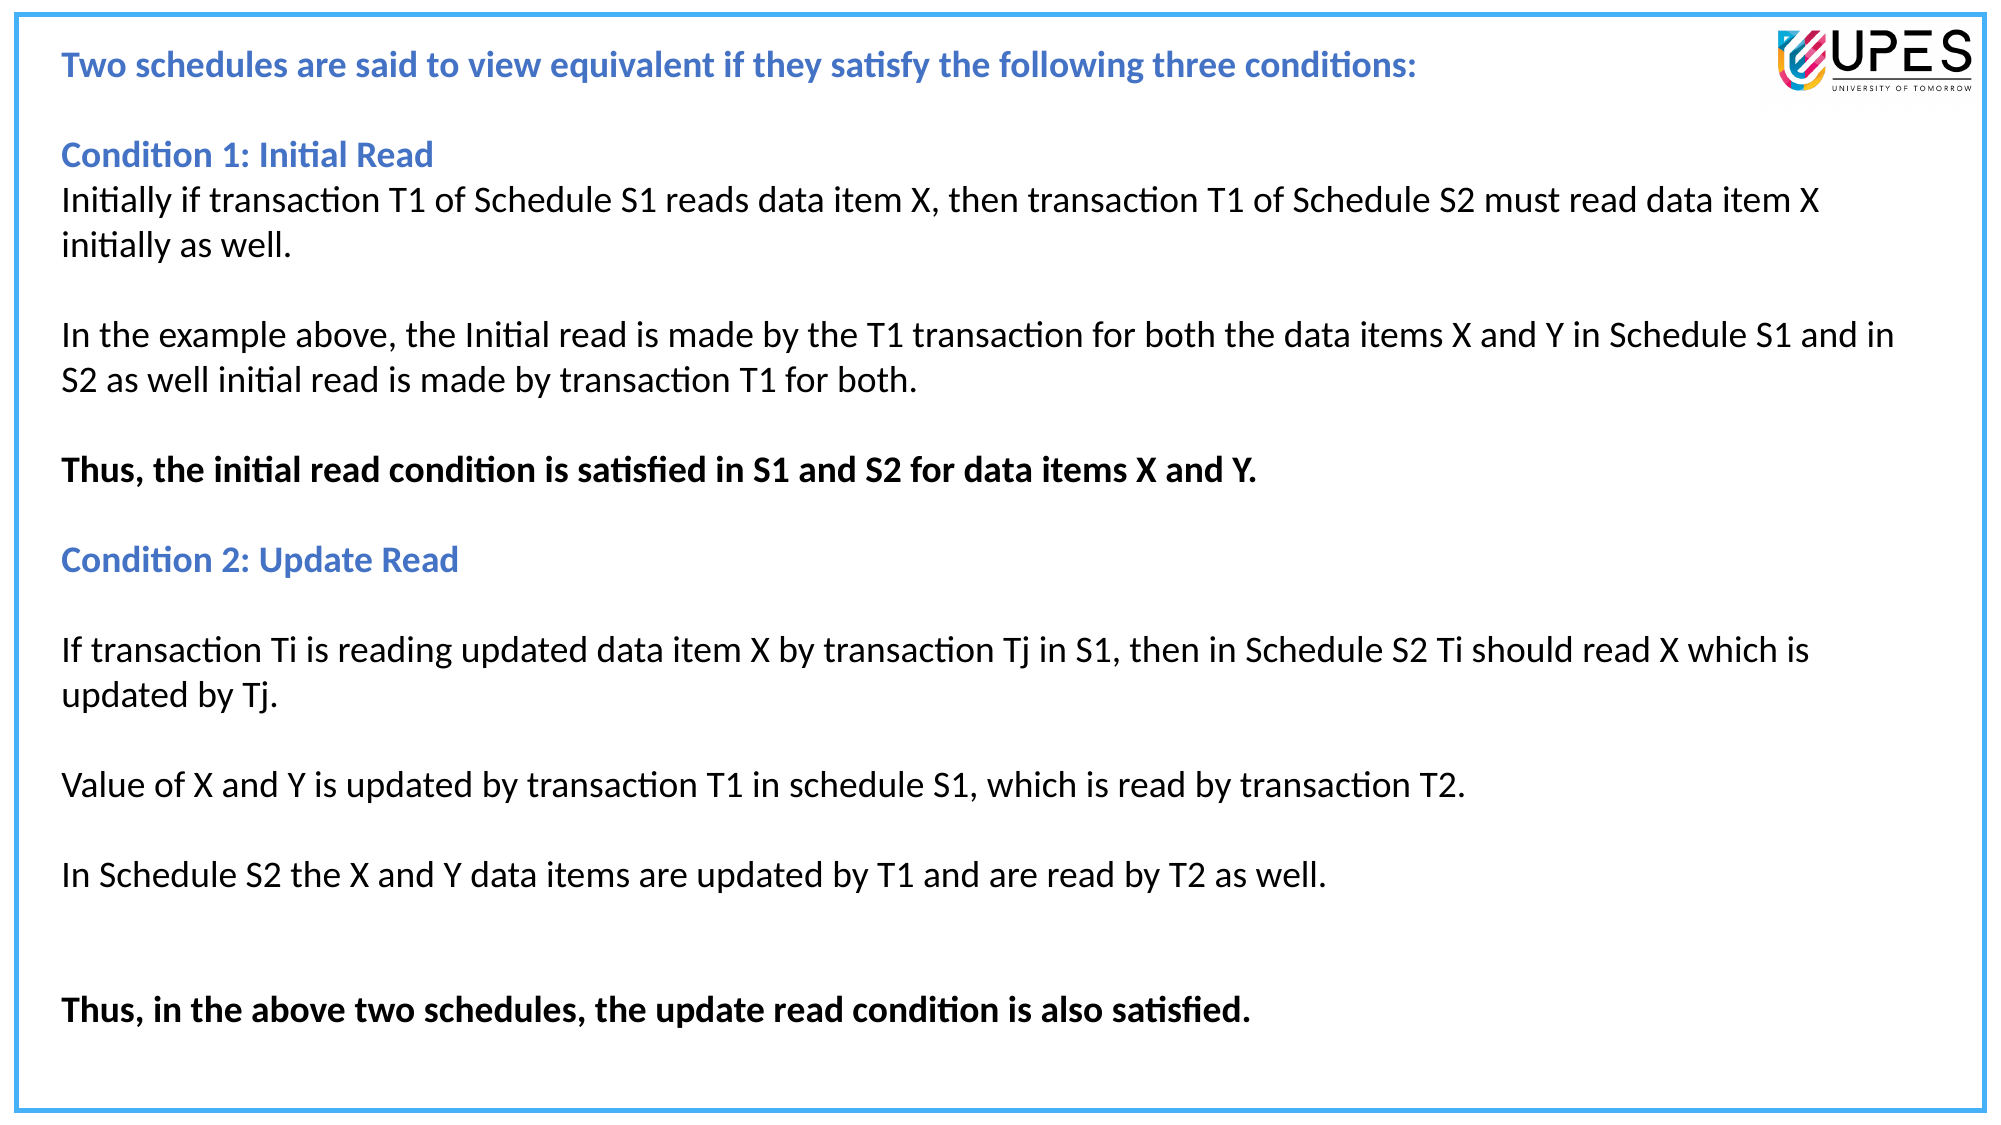

Two schedules are said to view equivalent if they satisfy the following three conditions:

Condition 1: Initial Read
Initially if transaction T1 of Schedule S1 reads data item X, then transaction T1 of Schedule S2 must read data item X initially as well.

In the example above, the Initial read is made by the T1 transaction for both the data items X and Y in Schedule S1 and in S2 as well initial read is made by transaction T1 for both.

Thus, the initial read condition is satisfied in S1 and S2 for data items X and Y.

Condition 2: Update Read

If transaction Ti is reading updated data item X by transaction Tj in S1, then in Schedule S2 Ti should read X which is updated by Tj.

Value of X and Y is updated by transaction T1 in schedule S1, which is read by transaction T2.

In Schedule S2 the X and Y data items are updated by T1 and are read by T2 as well.

Thus, in the above two schedules, the update read condition is also satisfied.